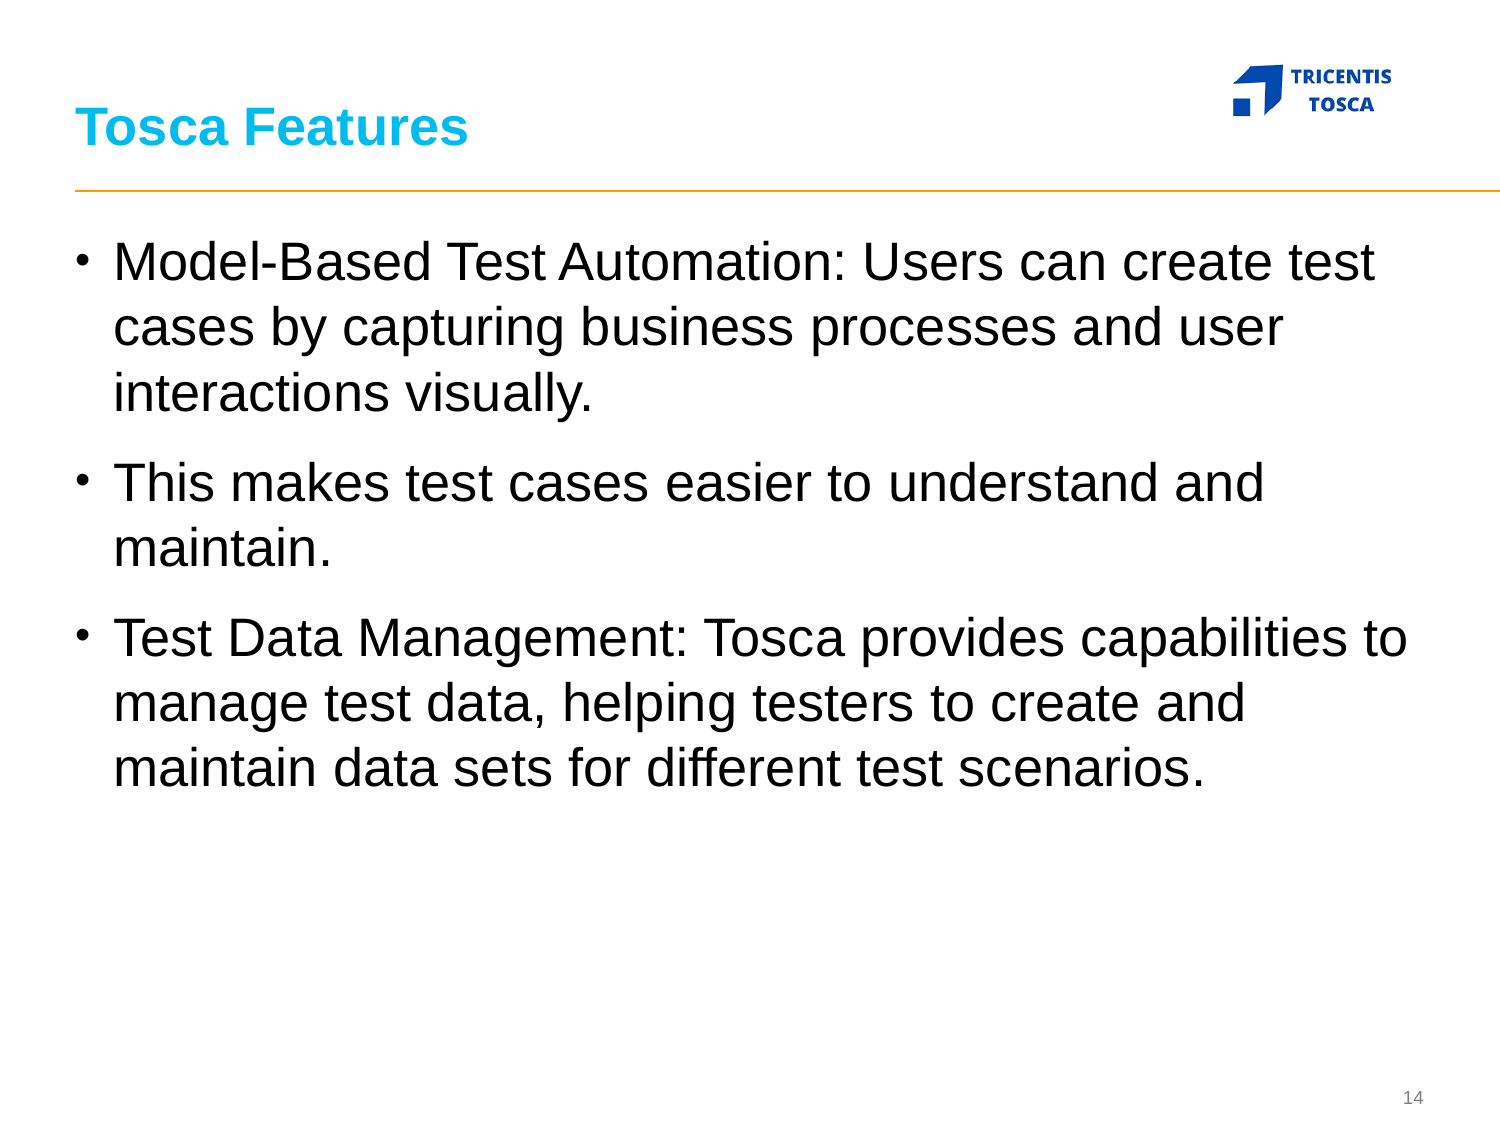

# Tosca Features
Model-Based Test Automation: Users can create test cases by capturing business processes and user interactions visually.
This makes test cases easier to understand and maintain.
Test Data Management: Tosca provides capabilities to manage test data, helping testers to create and maintain data sets for different test scenarios.